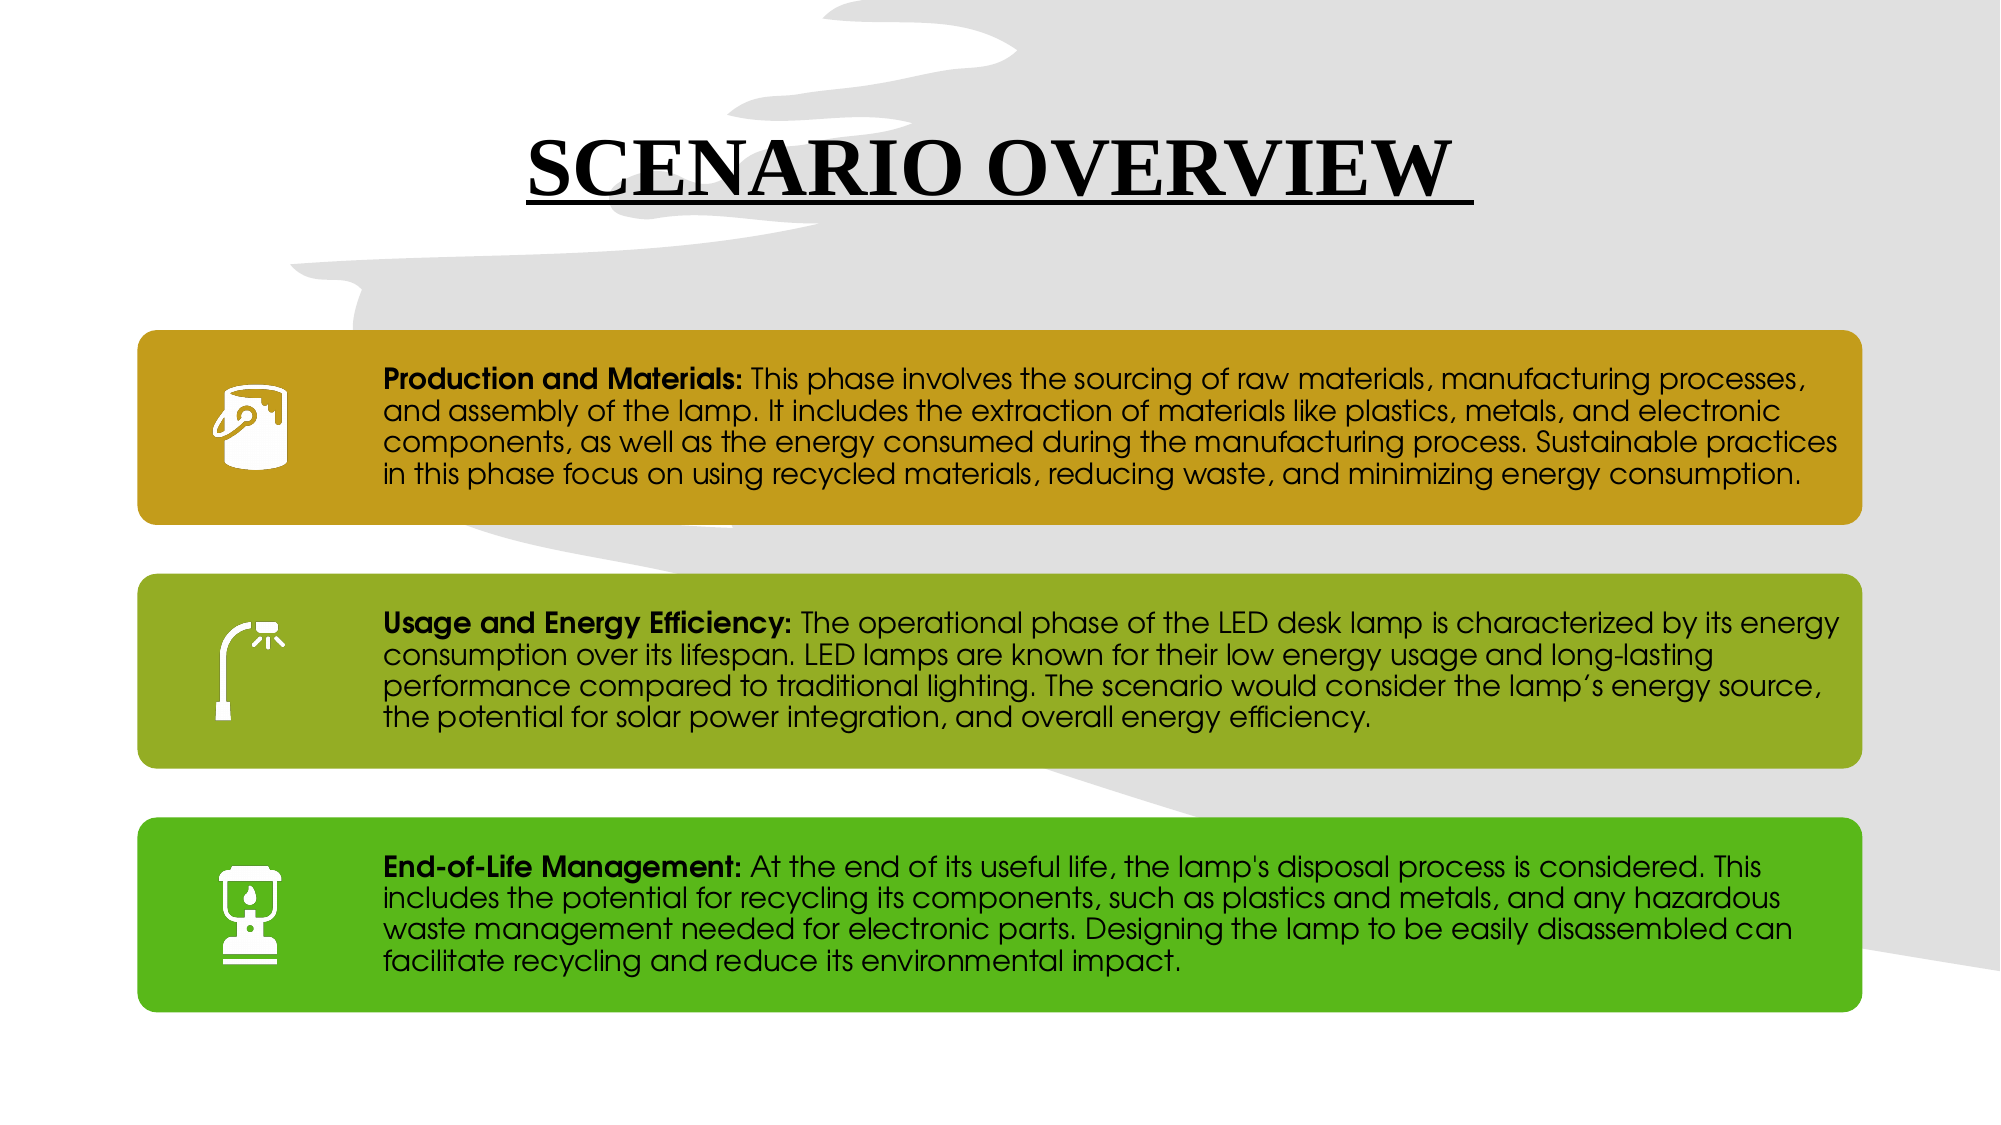

# SCENARIO OVERVIEW
Production and Materials: This phase involves the sourcing of raw materials, manufacturing processes, and assembly of the lamp. It includes the extraction of materials like plastics, metals, and electronic components, as well as the energy consumed during the manufacturing process. Sustainable practices in this phase focus on using recycled materials, reducing waste, and minimizing energy consumption.
Usage and Energy Efficiency: The operational phase of the LED desk lamp is characterized by its energy consumption over its lifespan. LED lamps are known for their low energy usage and long-lasting performance compared to traditional lighting. The scenario would consider the lamp’s energy source, the potential for solar power integration, and overall energy efficiency.
End-of-Life Management: At the end of its useful life, the lamp's disposal process is considered. This includes the potential for recycling its components, such as plastics and metals, and any hazardous waste management needed for electronic parts. Designing the lamp to be easily disassembled can facilitate recycling and reduce its environmental impact.